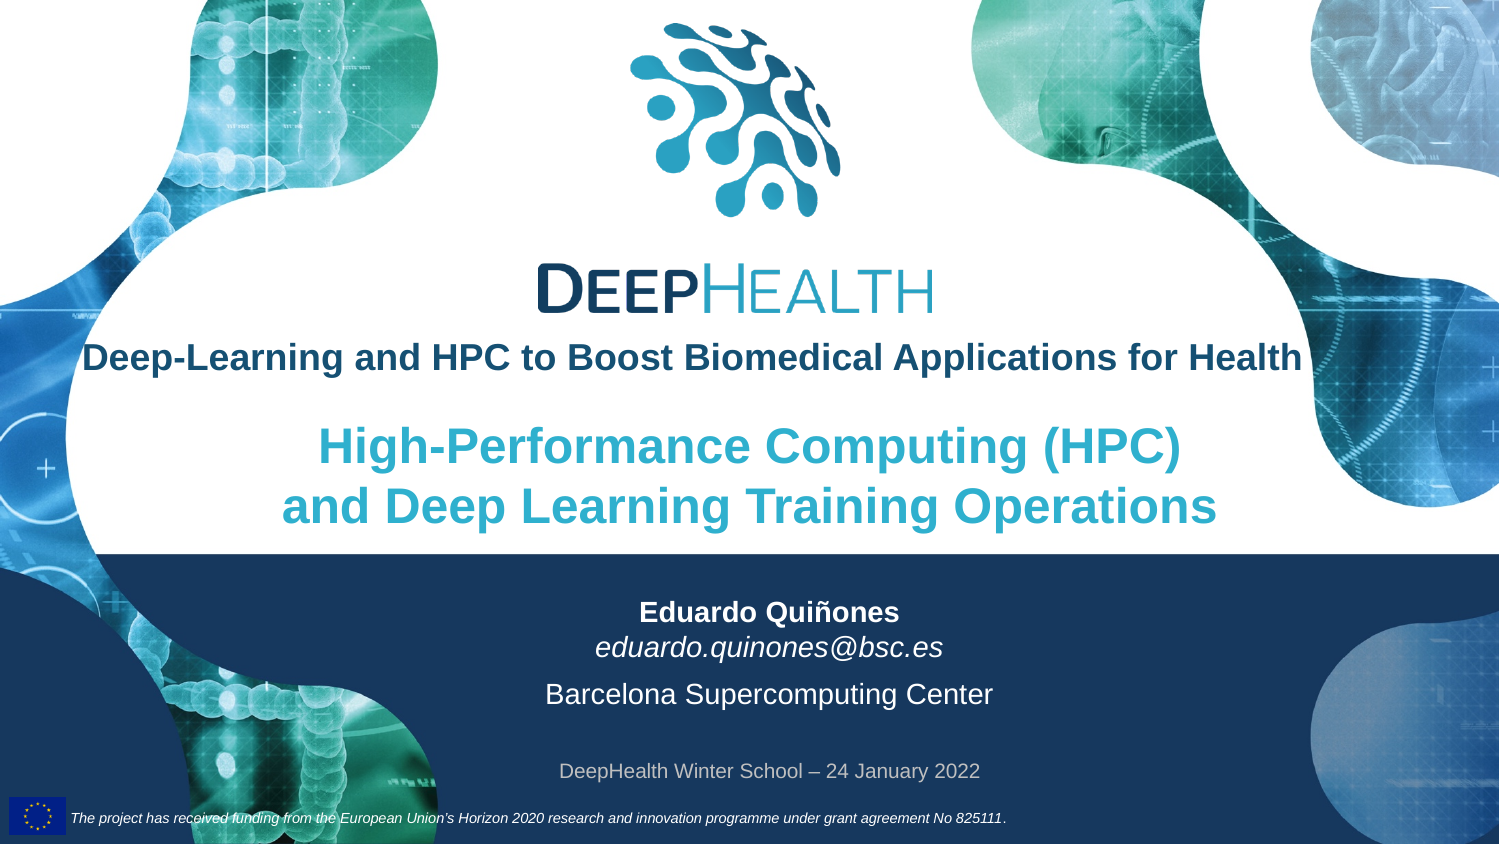

# Deep-Learning and HPC to Boost Biomedical Applications for Health
High-Performance Computing (HPC)
and Deep Learning Training Operations
Eduardo Quiñones
eduardo.quinones@bsc.es
Barcelona Supercomputing Center
DeepHealth Winter School – 24 January 2022